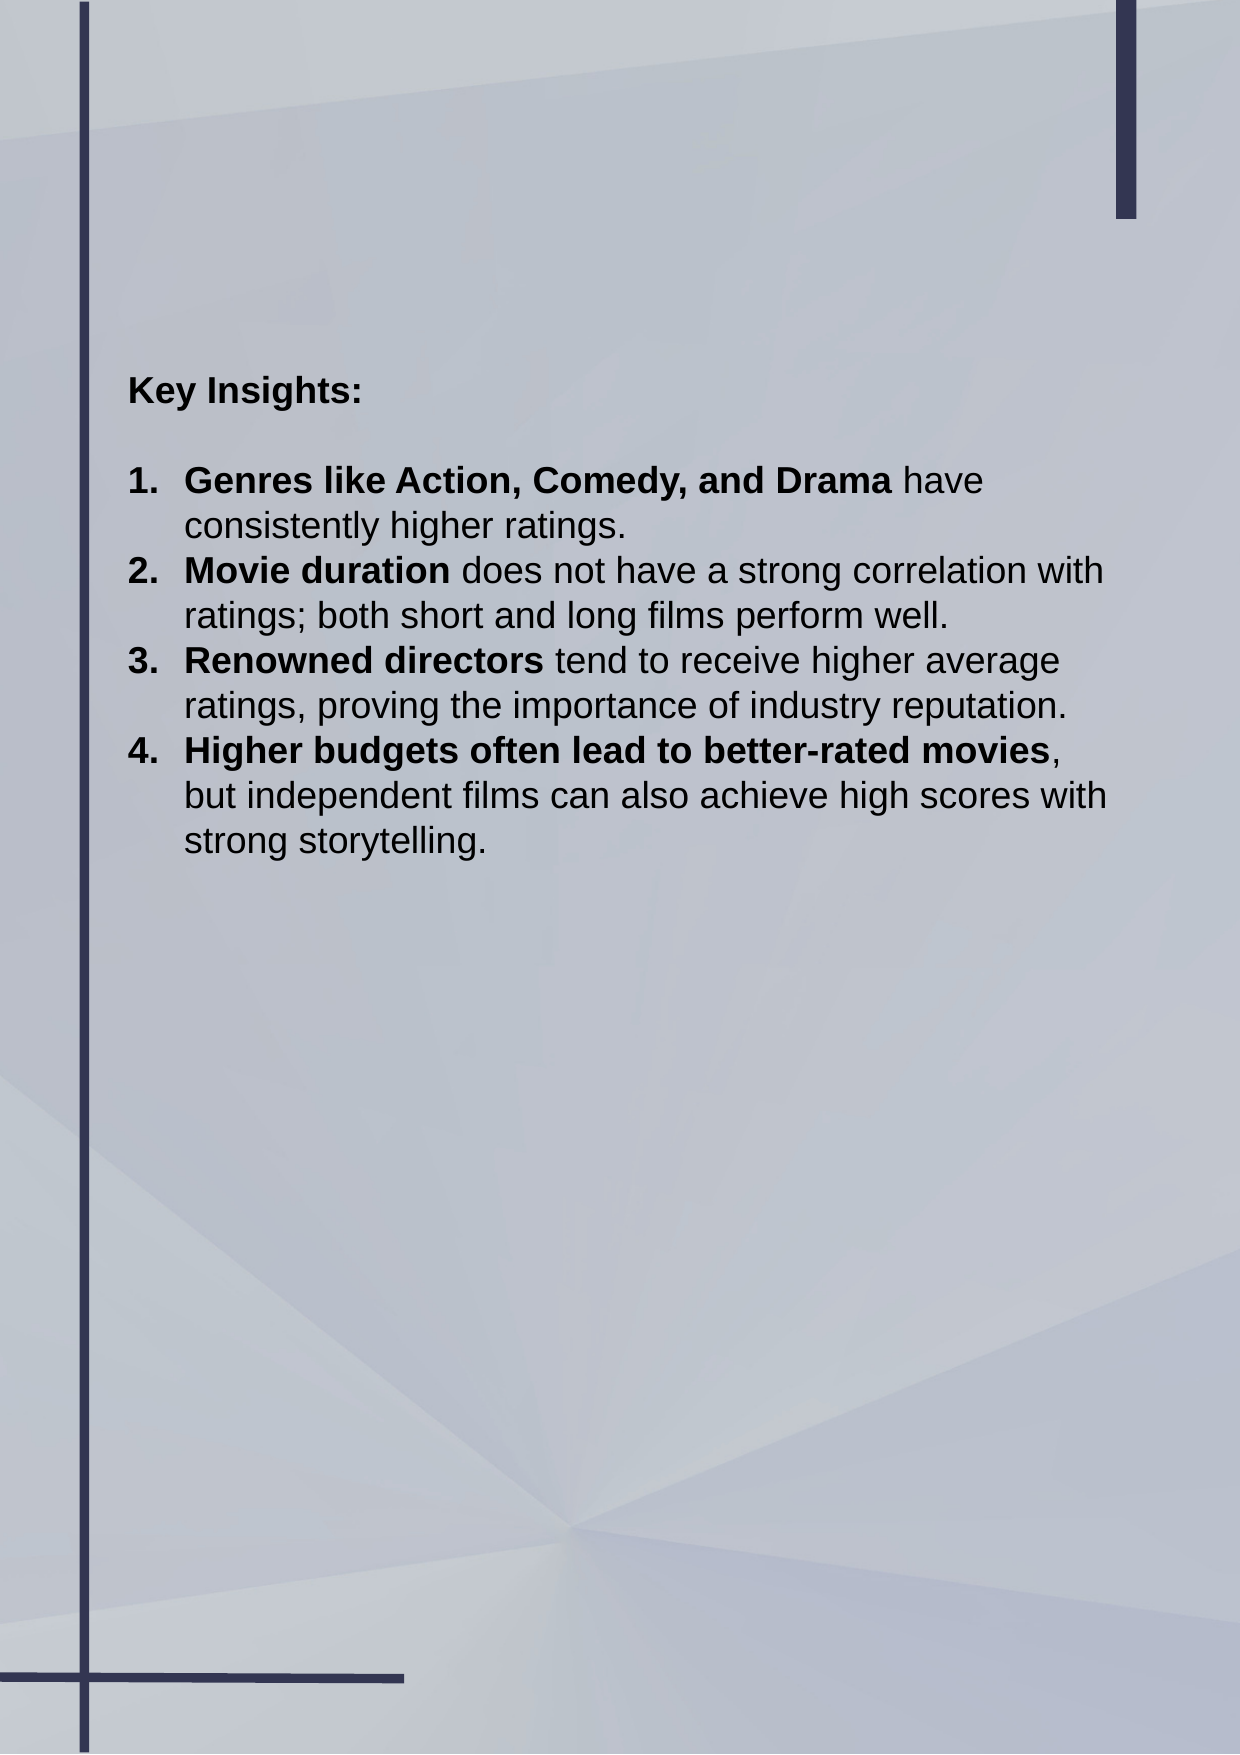

Key Insights:

Genres like Action, Comedy, and Drama have consistently higher ratings.
Movie duration does not have a strong correlation with ratings; both short and long films perform well.
Renowned directors tend to receive higher average ratings, proving the importance of industry reputation.
Higher budgets often lead to better-rated movies, but independent films can also achieve high scores with strong storytelling.